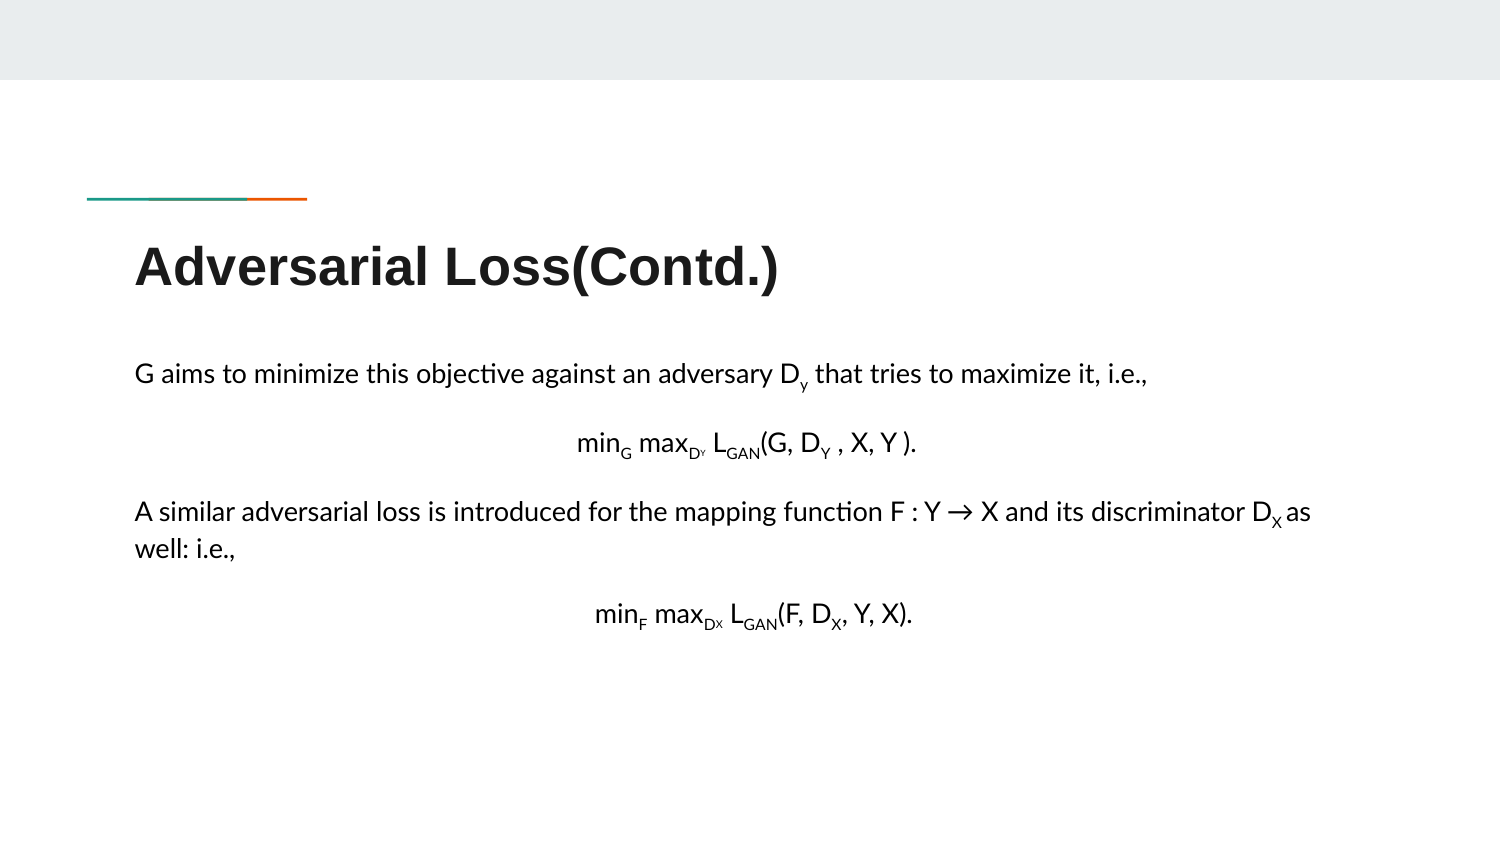

# Adversarial Loss(Contd.)
G aims to minimize this objective against an adversary Dy that tries to maximize it, i.e.,

minG maxDY LGAN(G, DY , X, Y ).

A similar adversarial loss is introduced for the mapping function F : Y → X and its discriminator DX as well: i.e.,

 minF maxDX LGAN(F, DX, Y, X).